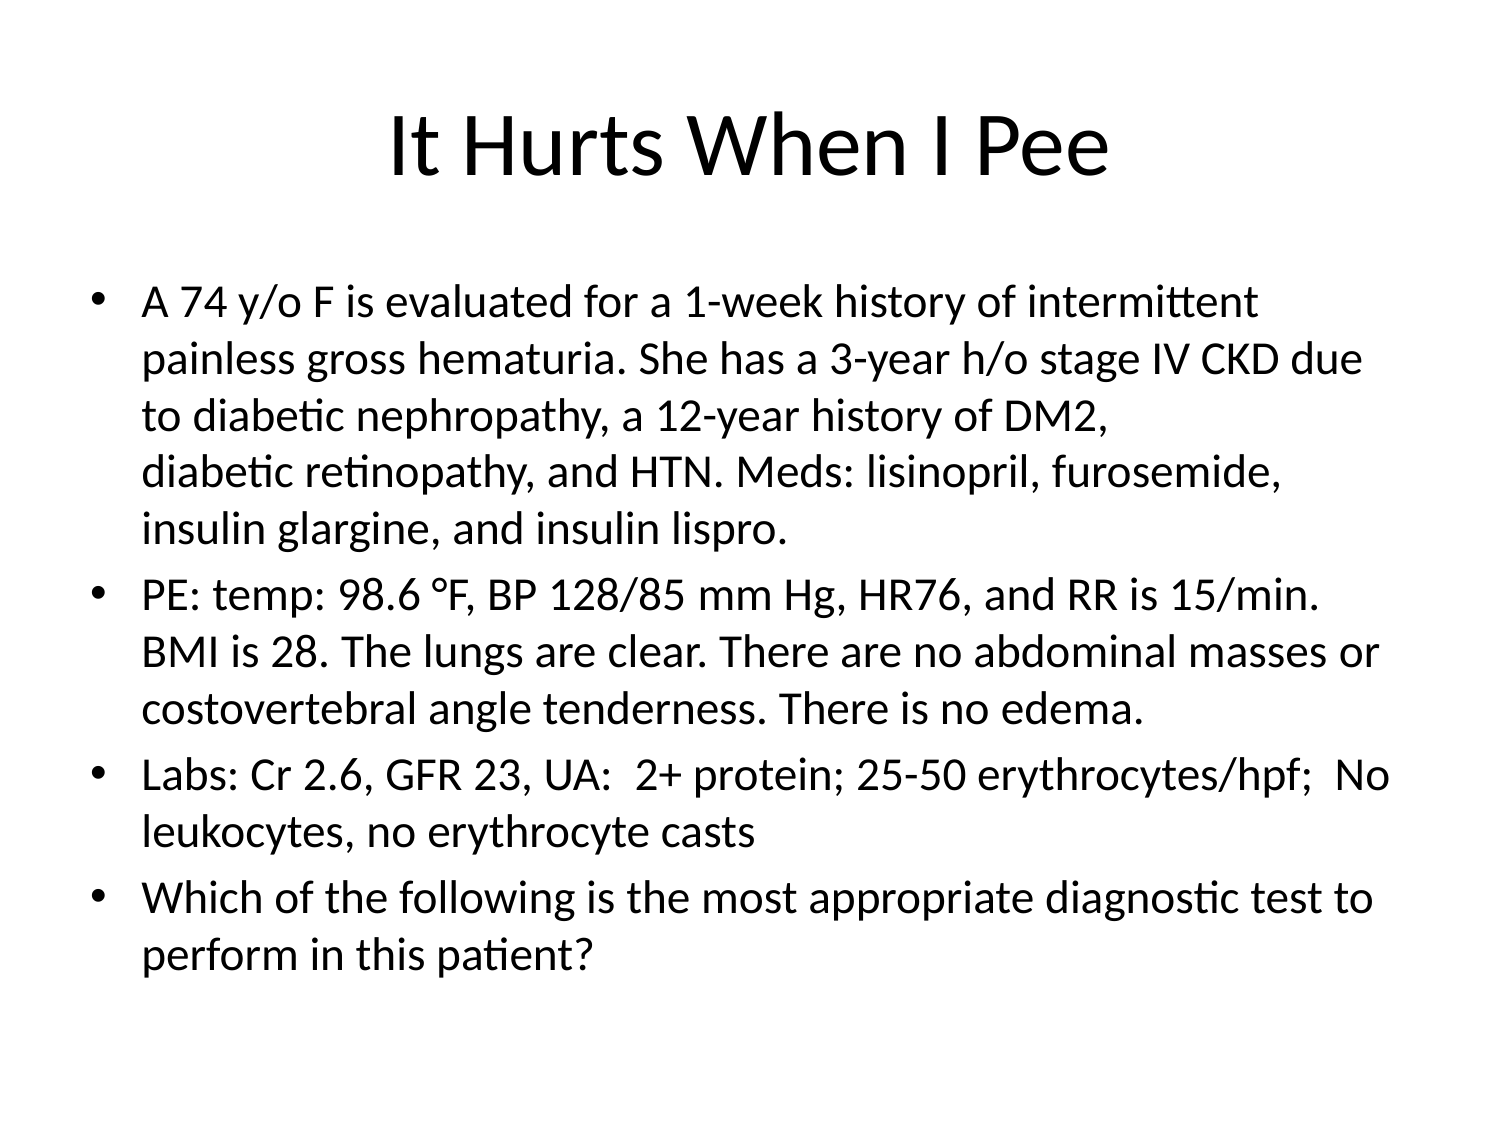

# It Hurts When I Pee
A 74 y/o F is evaluated for a 1-week history of intermittent painless gross hematuria. She has a 3-year h/o stage IV CKD due to diabetic nephropathy, a 12-year history of DM2, diabetic retinopathy, and HTN. Meds: lisinopril, furosemide, insulin glargine, and insulin lispro.
PE: temp: 98.6 °F, BP 128/85 mm Hg, HR76, and RR is 15/min. BMI is 28. The lungs are clear. There are no abdominal masses or costovertebral angle tenderness. There is no edema.
Labs: Cr 2.6, GFR 23, UA:  2+ protein; 25-50 erythrocytes/hpf;  No leukocytes, no erythrocyte casts
Which of the following is the most appropriate diagnostic test to perform in this patient?